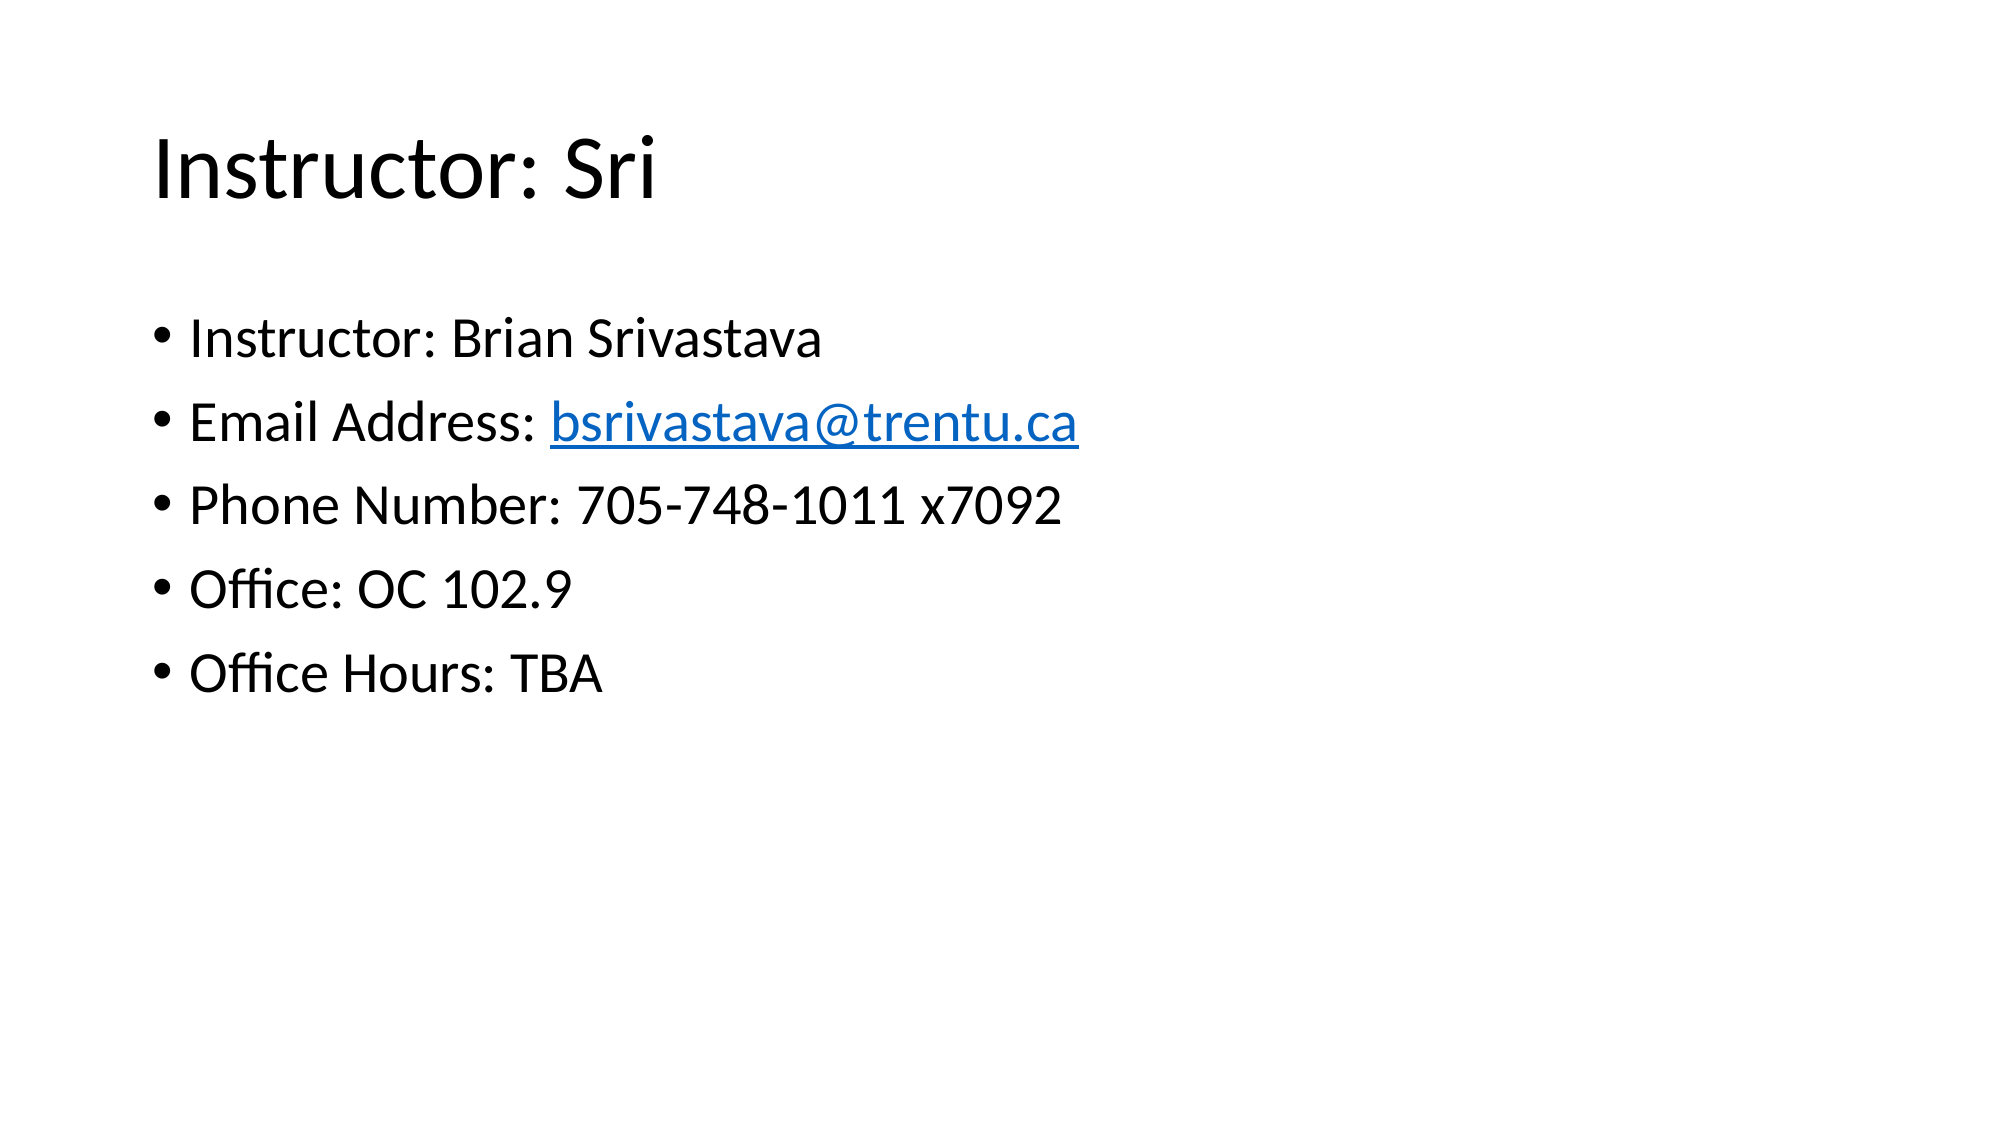

# Instructor: Sri
Instructor: Brian Srivastava
Email Address: bsrivastava@trentu.ca
Phone Number: 705-748-1011 x7092
Office: OC 102.9
Office Hours: TBA